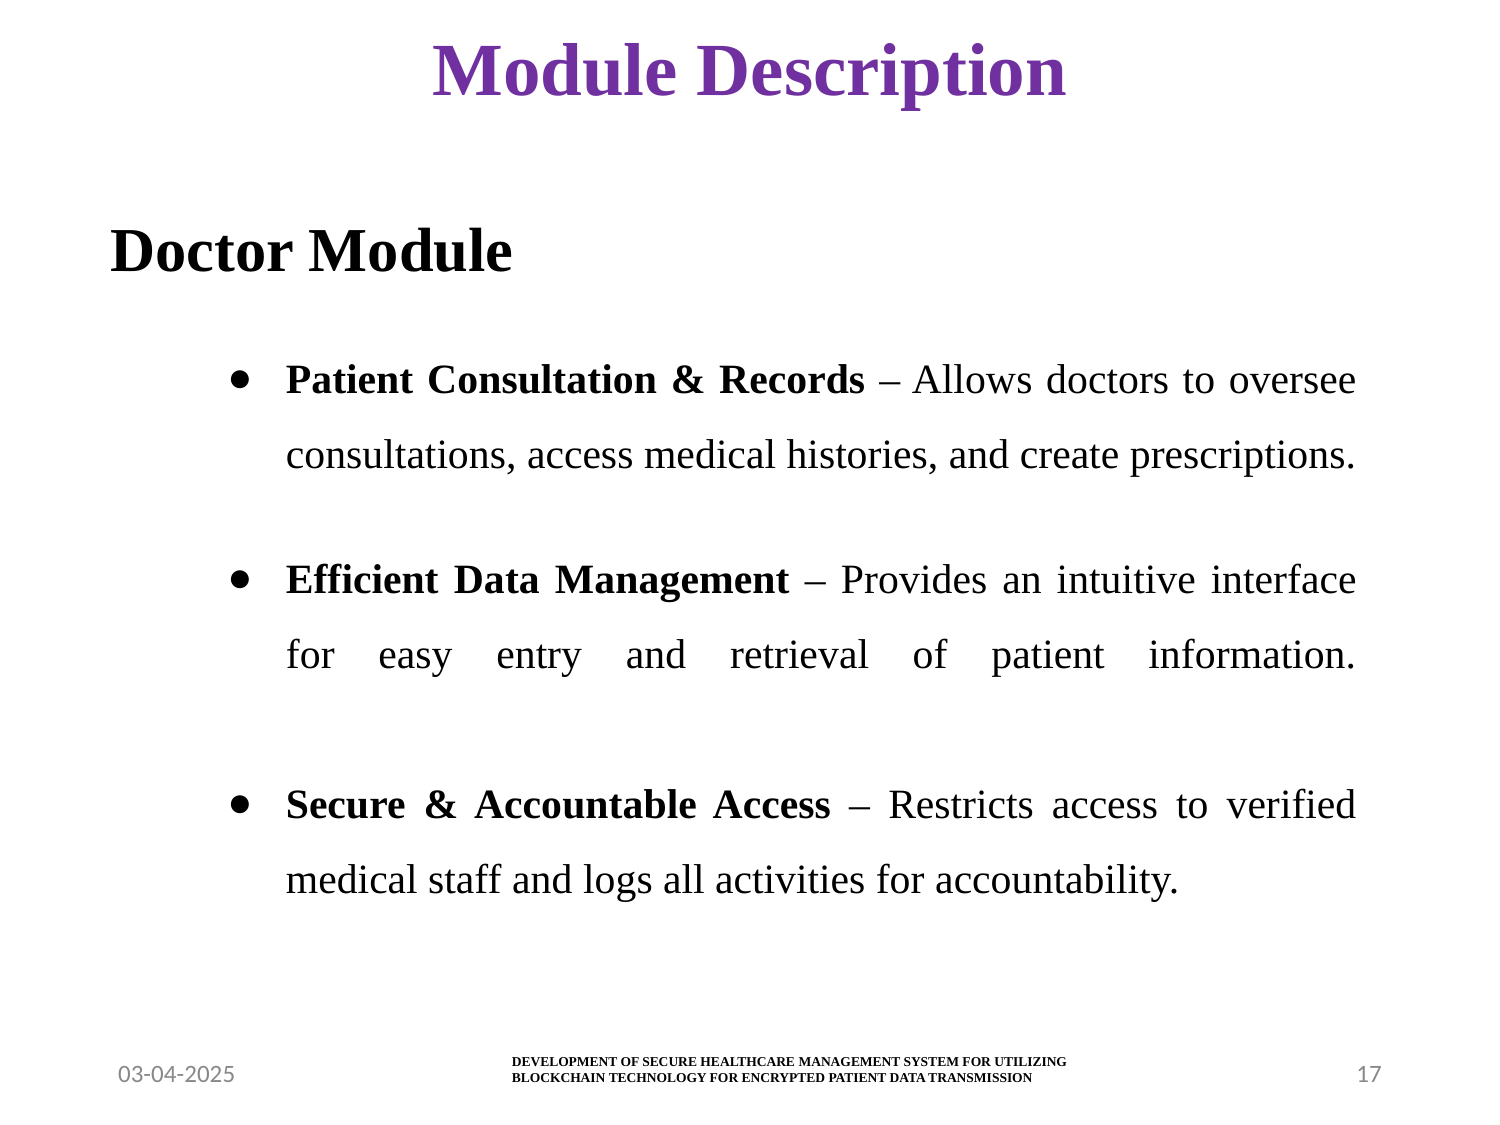

# Module Description
Doctor Module
Patient Consultation & Records – Allows doctors to oversee consultations, access medical histories, and create prescriptions.
Efficient Data Management – Provides an intuitive interface for easy entry and retrieval of patient information.
Secure & Accountable Access – Restricts access to verified medical staff and logs all activities for accountability.

DEVELOPMENT OF SECURE HEALTHCARE MANAGEMENT SYSTEM FOR UTILIZING BLOCKCHAIN TECHNOLOGY FOR ENCRYPTED PATIENT DATA TRANSMISSION

03-04-2025
17